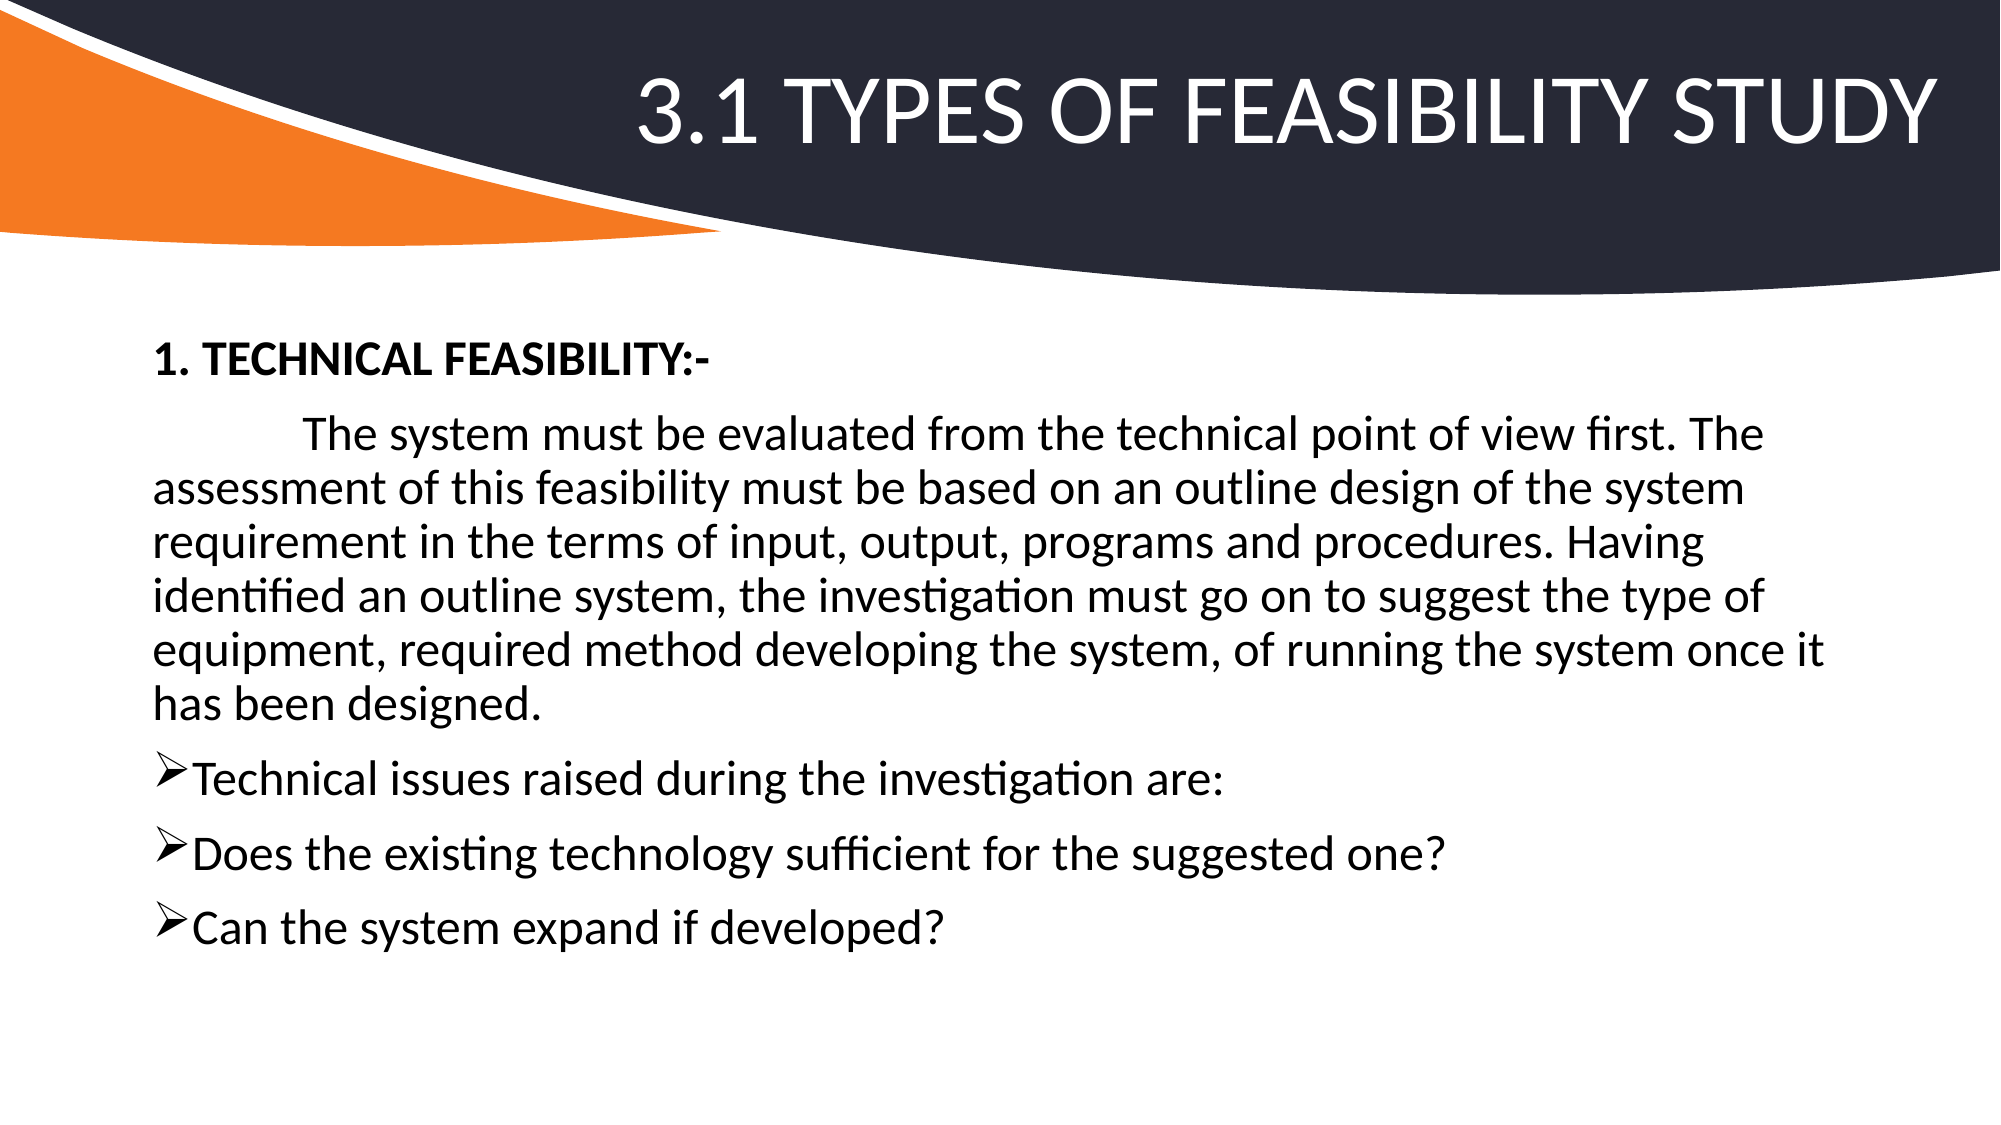

# 3.1 Types of feasibility study
1. TECHNICAL FEASIBILITY:-
	The system must be evaluated from the technical point of view first. The assessment of this feasibility must be based on an outline design of the system requirement in the terms of input, output, programs and procedures. Having identified an outline system, the investigation must go on to suggest the type of equipment, required method developing the system, of running the system once it has been designed.
Technical issues raised during the investigation are:
Does the existing technology sufficient for the suggested one?
Can the system expand if developed?